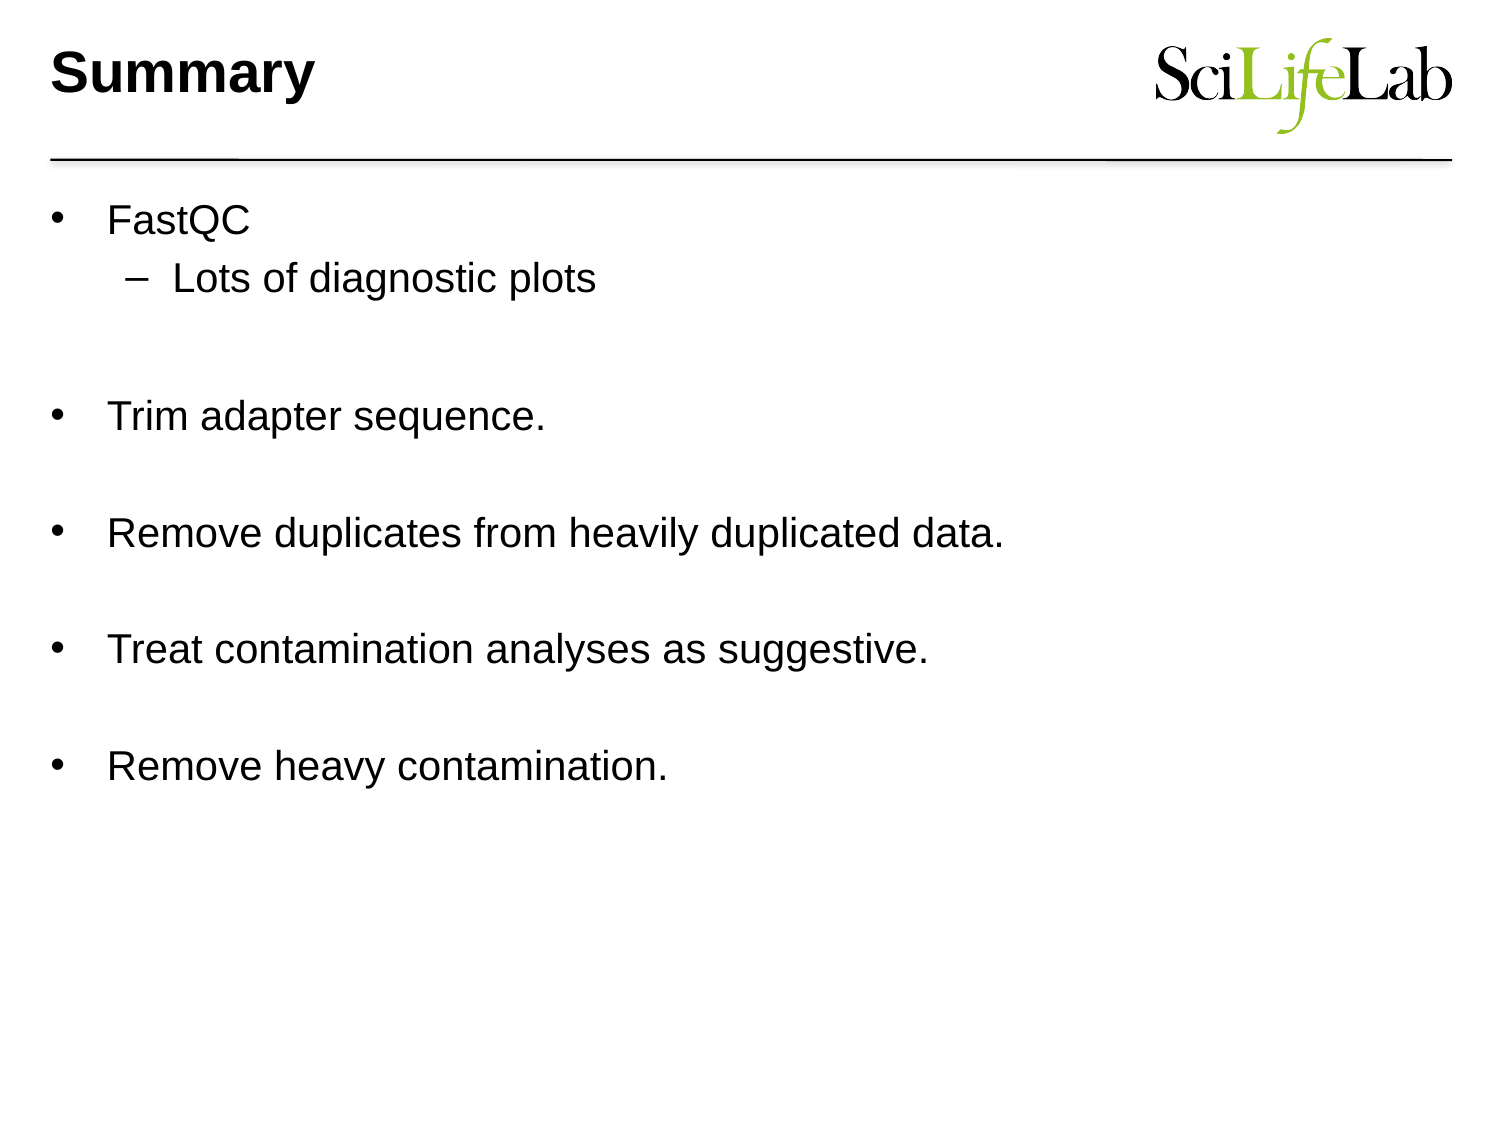

# Summary
FastQC
Lots of diagnostic plots

Trim adapter sequence.

Remove duplicates from heavily duplicated data.

Treat contamination analyses as suggestive.

Remove heavy contamination.